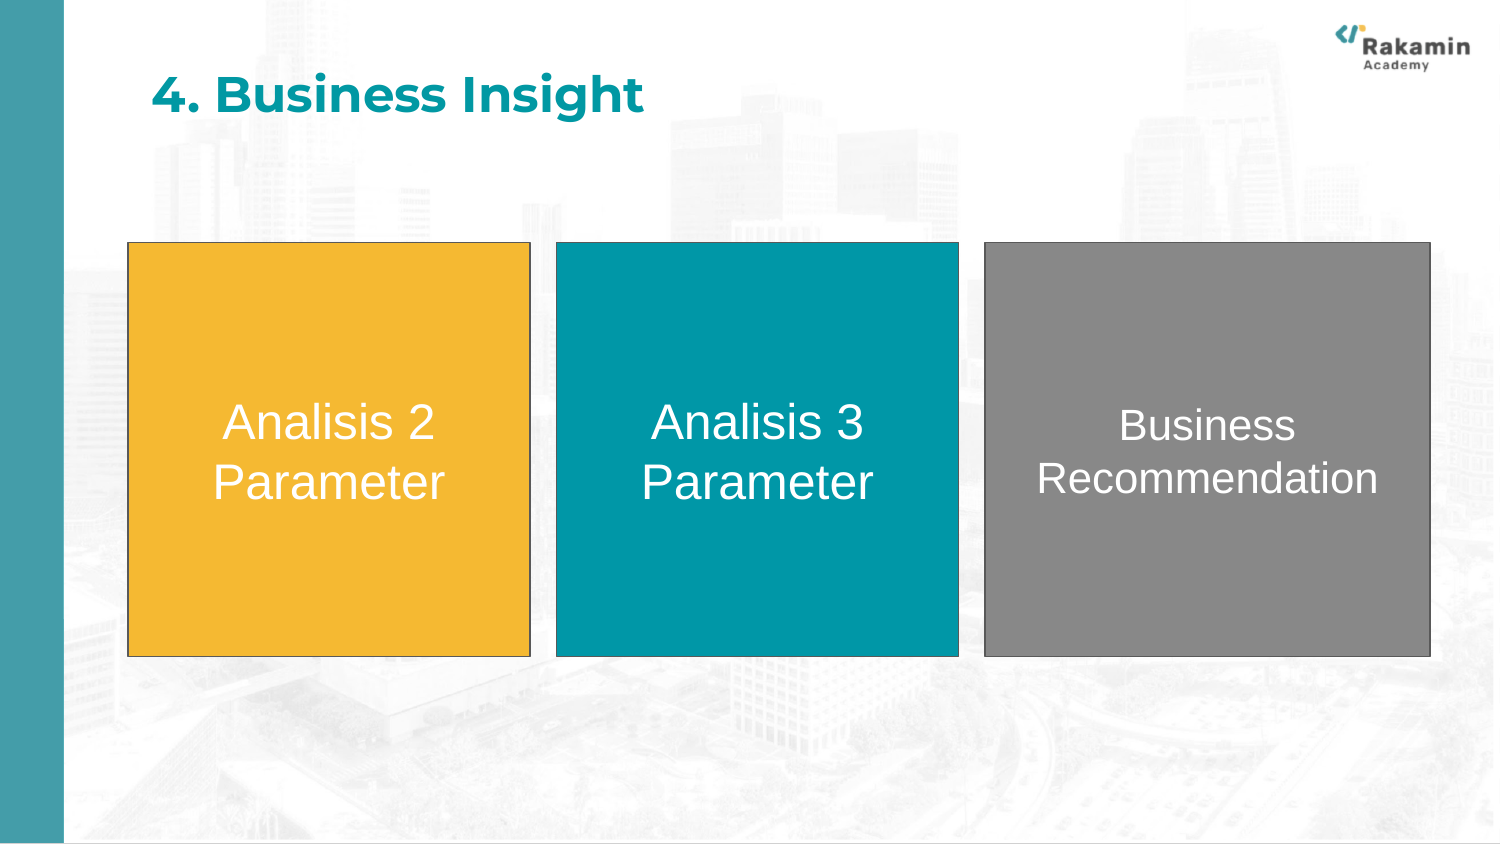

Business Insight
Analisis 2 Parameter
Analisis 3 Parameter
Business Recommendation